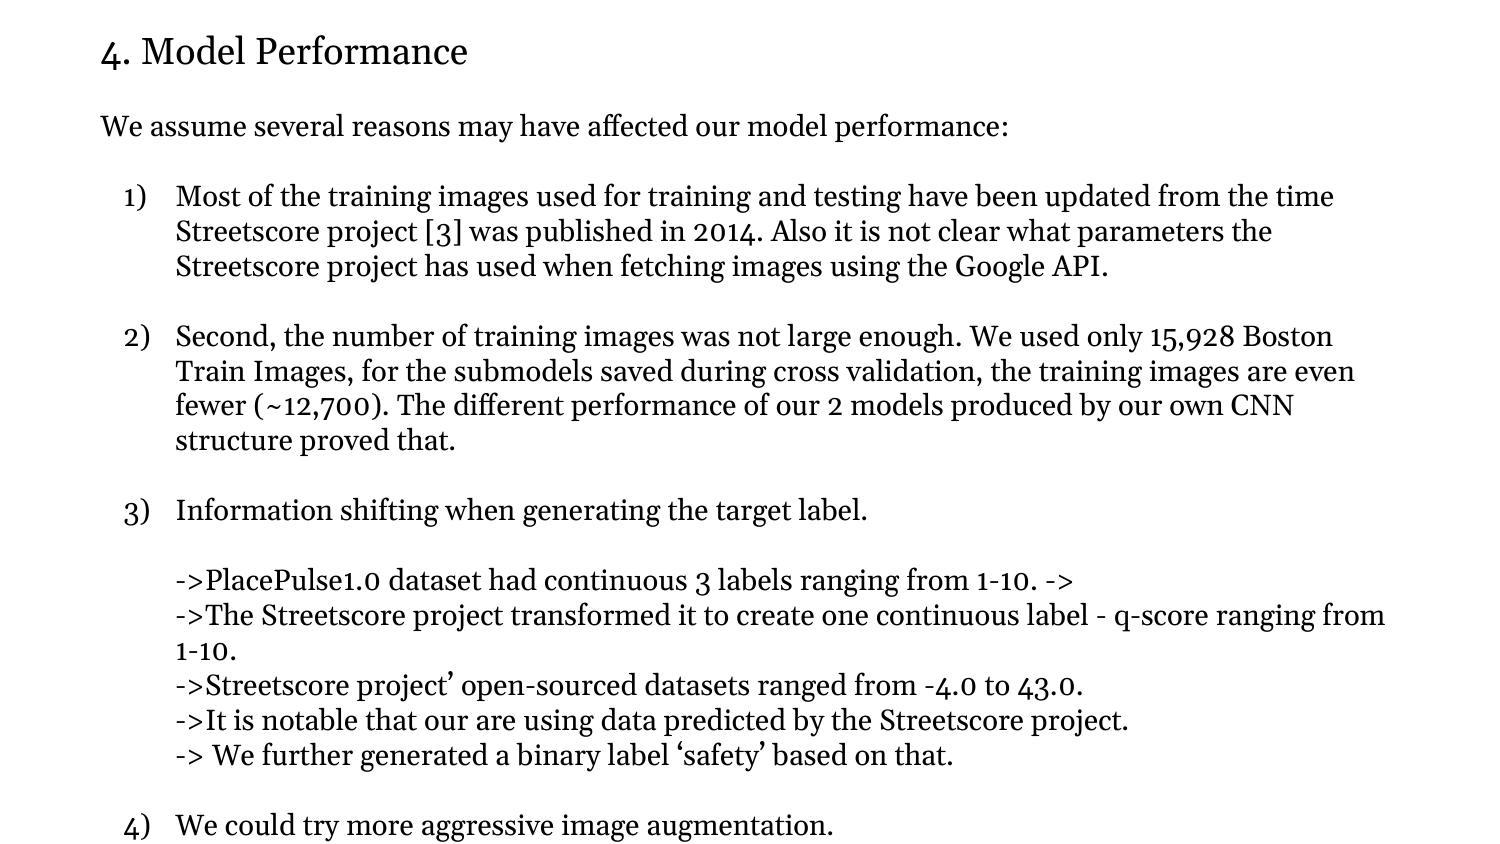

4. Model Performance

We assume several reasons may have affected our model performance:

Most of the training images used for training and testing have been updated from the time Streetscore project [3] was published in 2014. Also it is not clear what parameters the Streetscore project has used when fetching images using the Google API.

Second, the number of training images was not large enough. We used only 15,928 Boston Train Images, for the submodels saved during cross validation, the training images are even fewer (~12,700). The different performance of our 2 models produced by our own CNN structure proved that.

Information shifting when generating the target label.

->PlacePulse1.0 dataset had continuous 3 labels ranging from 1-10. ->
->The Streetscore project transformed it to create one continuous label - q-score ranging from 1-10.
->Streetscore project’ open-sourced datasets ranged from -4.0 to 43.0.
->It is notable that our are using data predicted by the Streetscore project.
-> We further generated a binary label ‘safety’ based on that.

We could try more aggressive image augmentation.